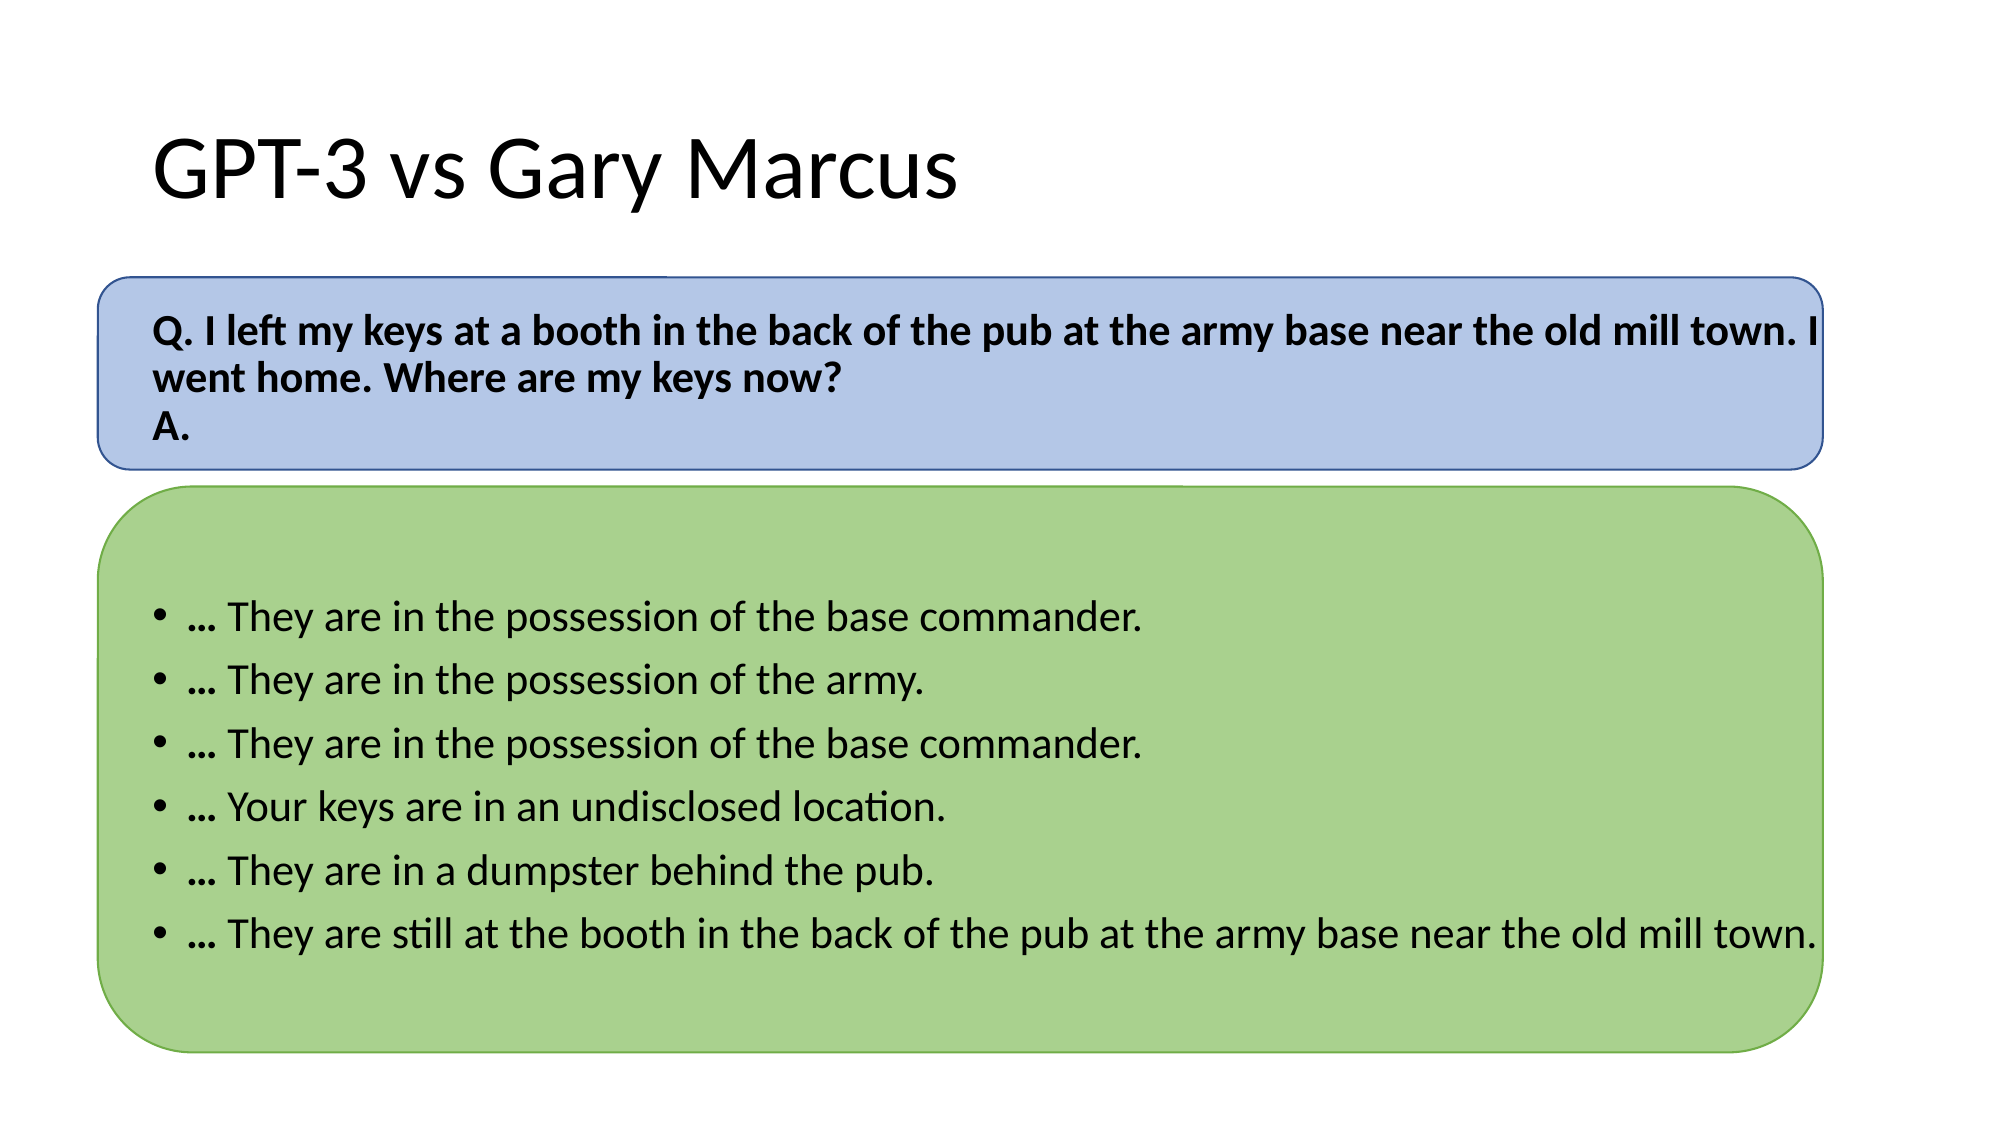

# GPT-3 vs Gary Marcus

Q. I left my keys at a booth in the back of the pub at the army base near the old mill town. I went home. Where are my keys now?
A.

… They are in the possession of the base commander.
… They are in the possession of the army.
… They are in the possession of the base commander.
… Your keys are in an undisclosed location.
… They are in a dumpster behind the pub.
… They are still at the booth in the back of the pub at the army base near the old mill town.